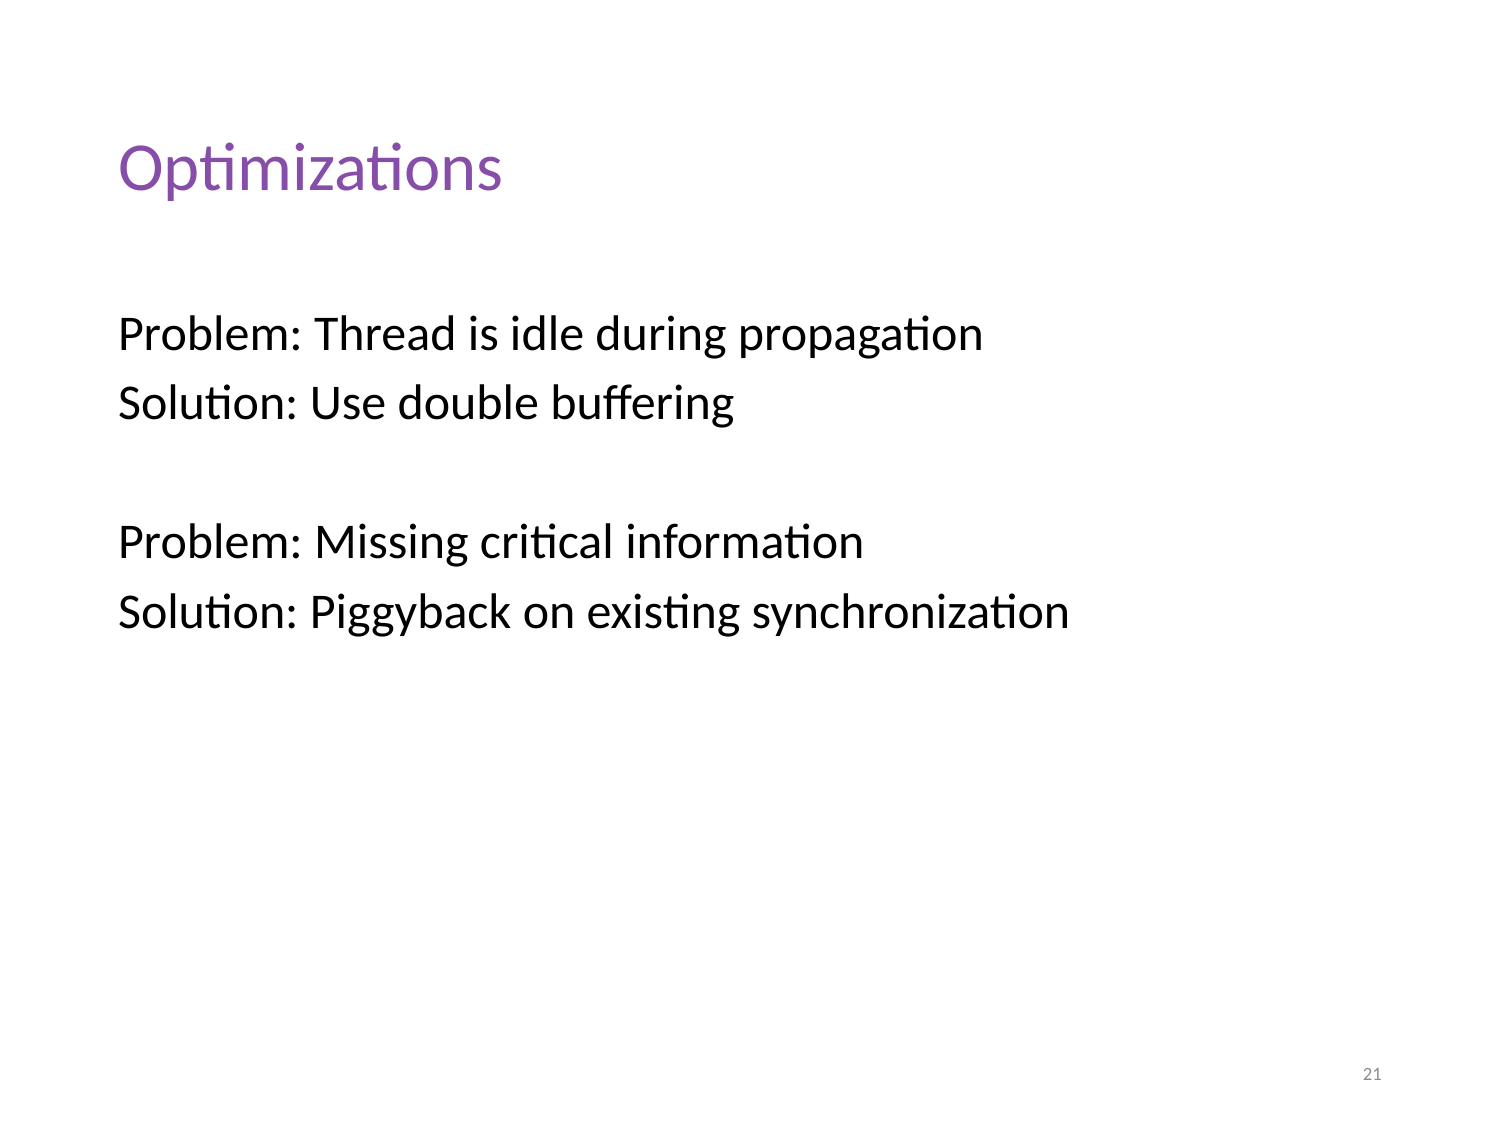

# Optimizations
Problem: Thread is idle during propagation
Solution: Use double buffering

Problem: Missing critical information
Solution: Piggyback on existing synchronization
21